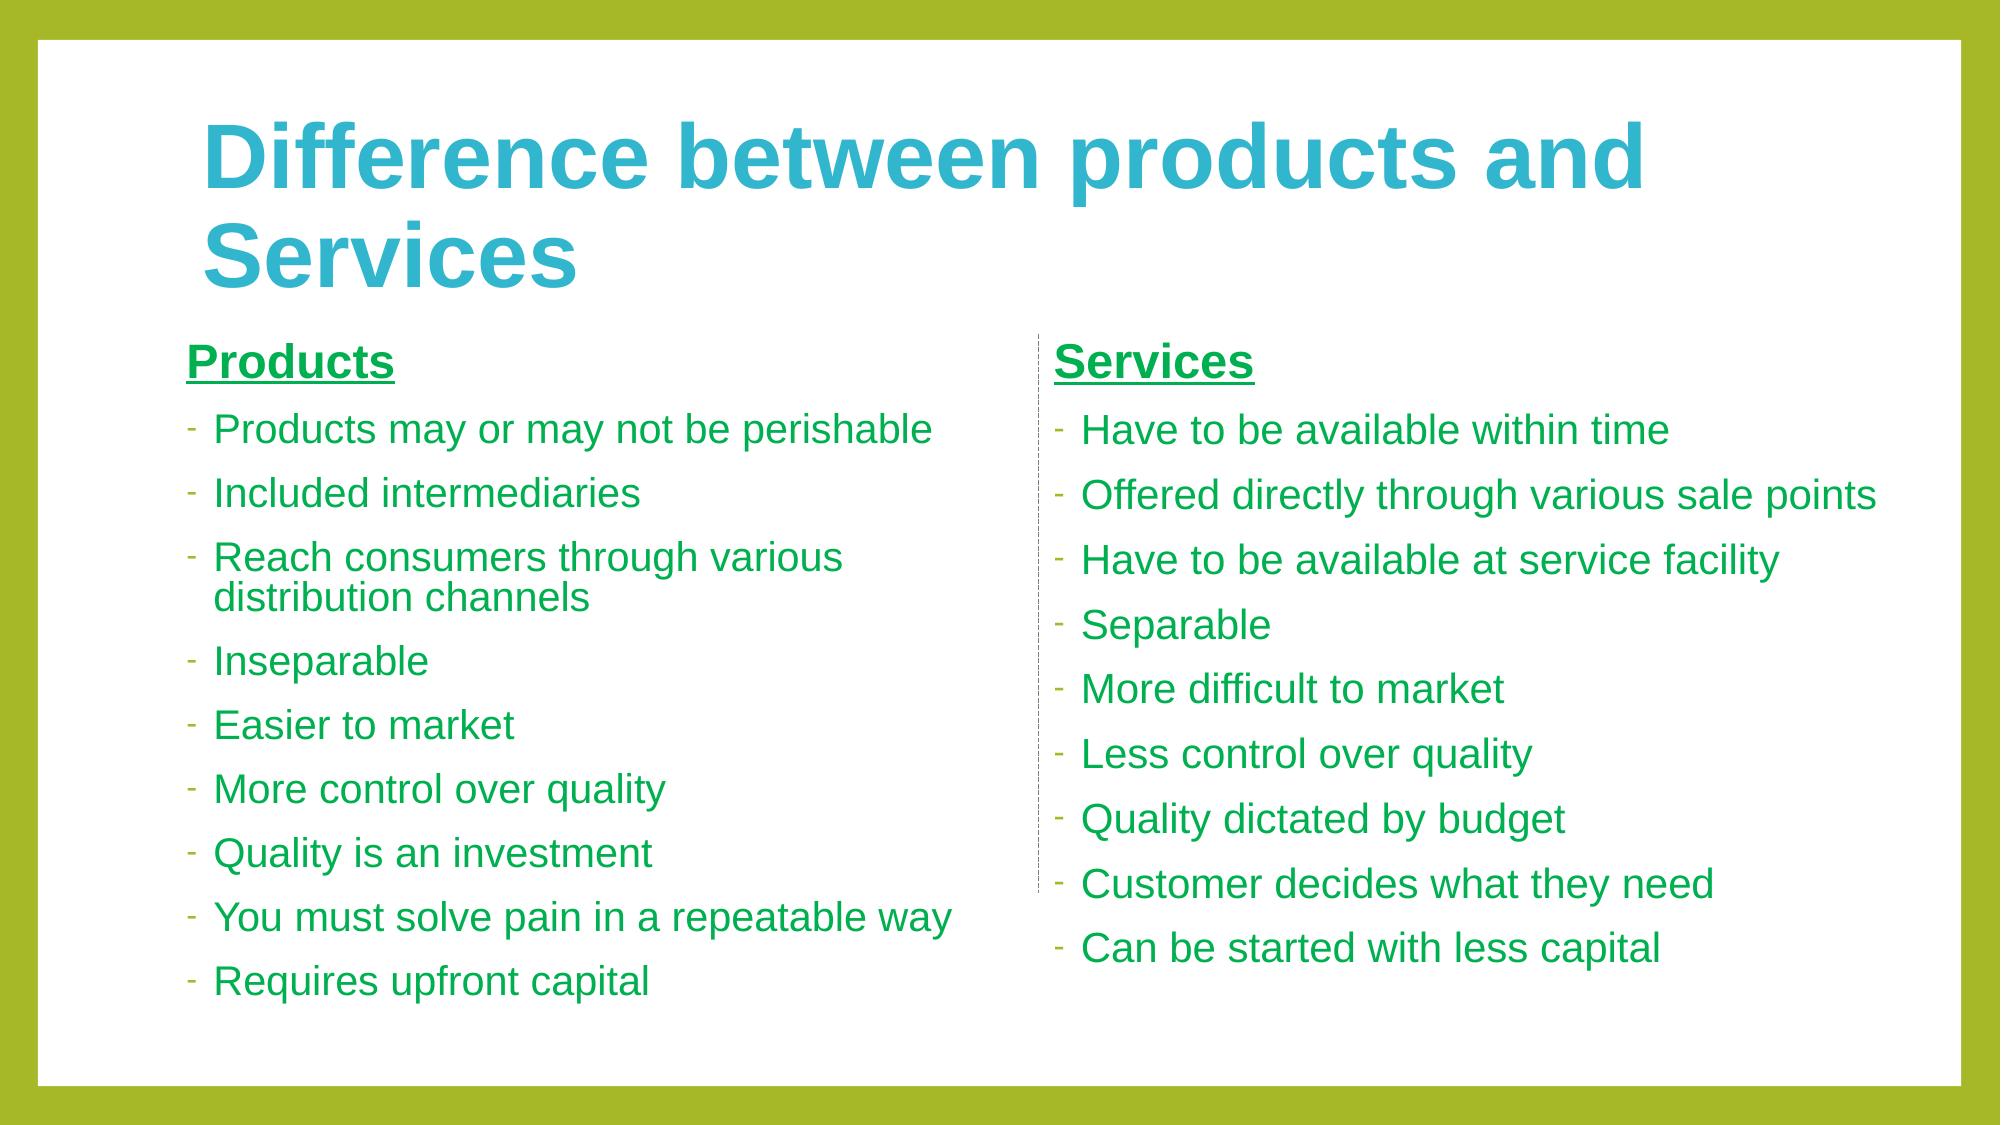

# Difference between products and Services
Products
Products may or may not be perishable
Included intermediaries
Reach consumers through various distribution channels
Inseparable
Easier to market
More control over quality
Quality is an investment
You must solve pain in a repeatable way
Requires upfront capital
Services
Have to be available within time
Offered directly through various sale points
Have to be available at service facility
Separable
More difficult to market
Less control over quality
Quality dictated by budget
Customer decides what they need
Can be started with less capital